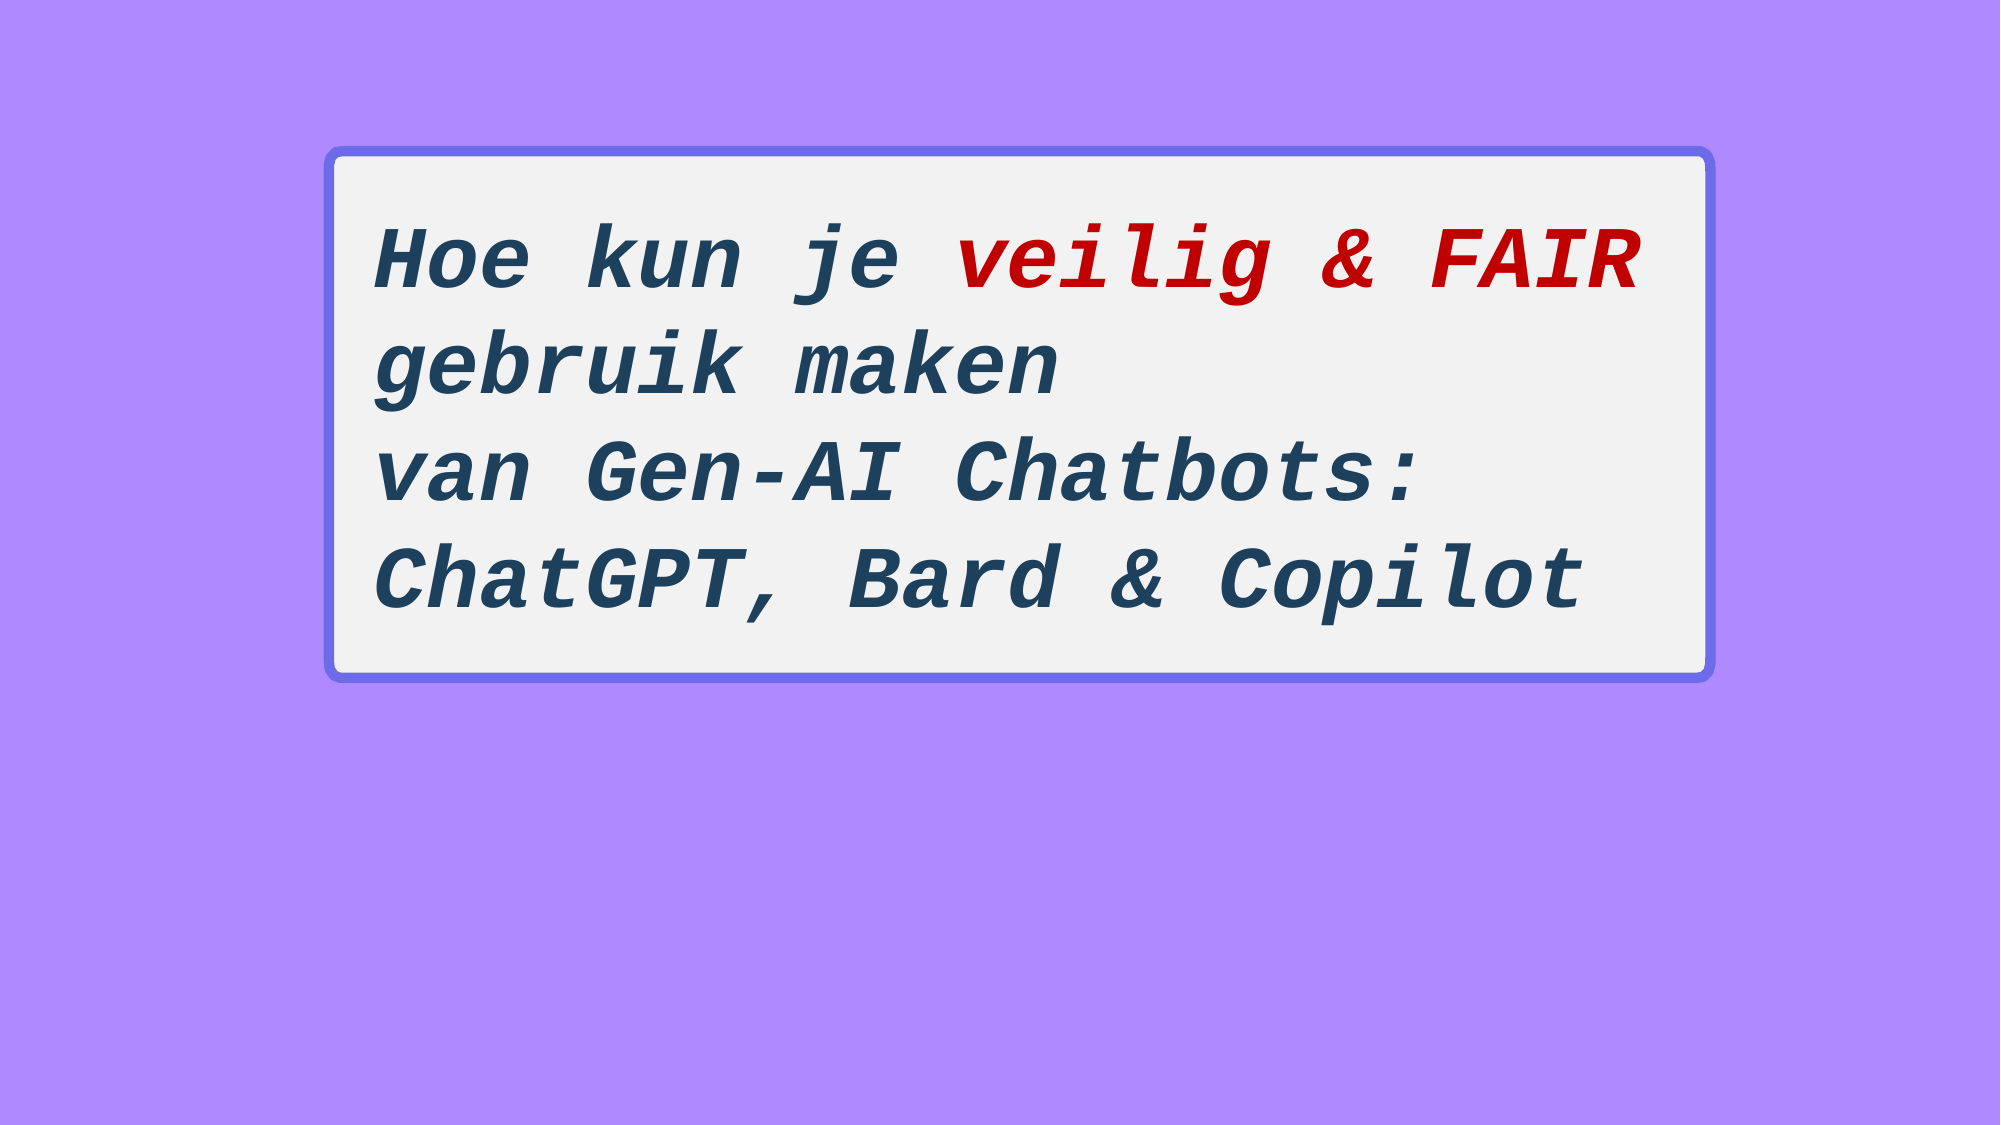

Hoe kun je veilig & FAIR gebruik maken
van Gen-AI Chatbots:
ChatGPT, Bard & Copilot